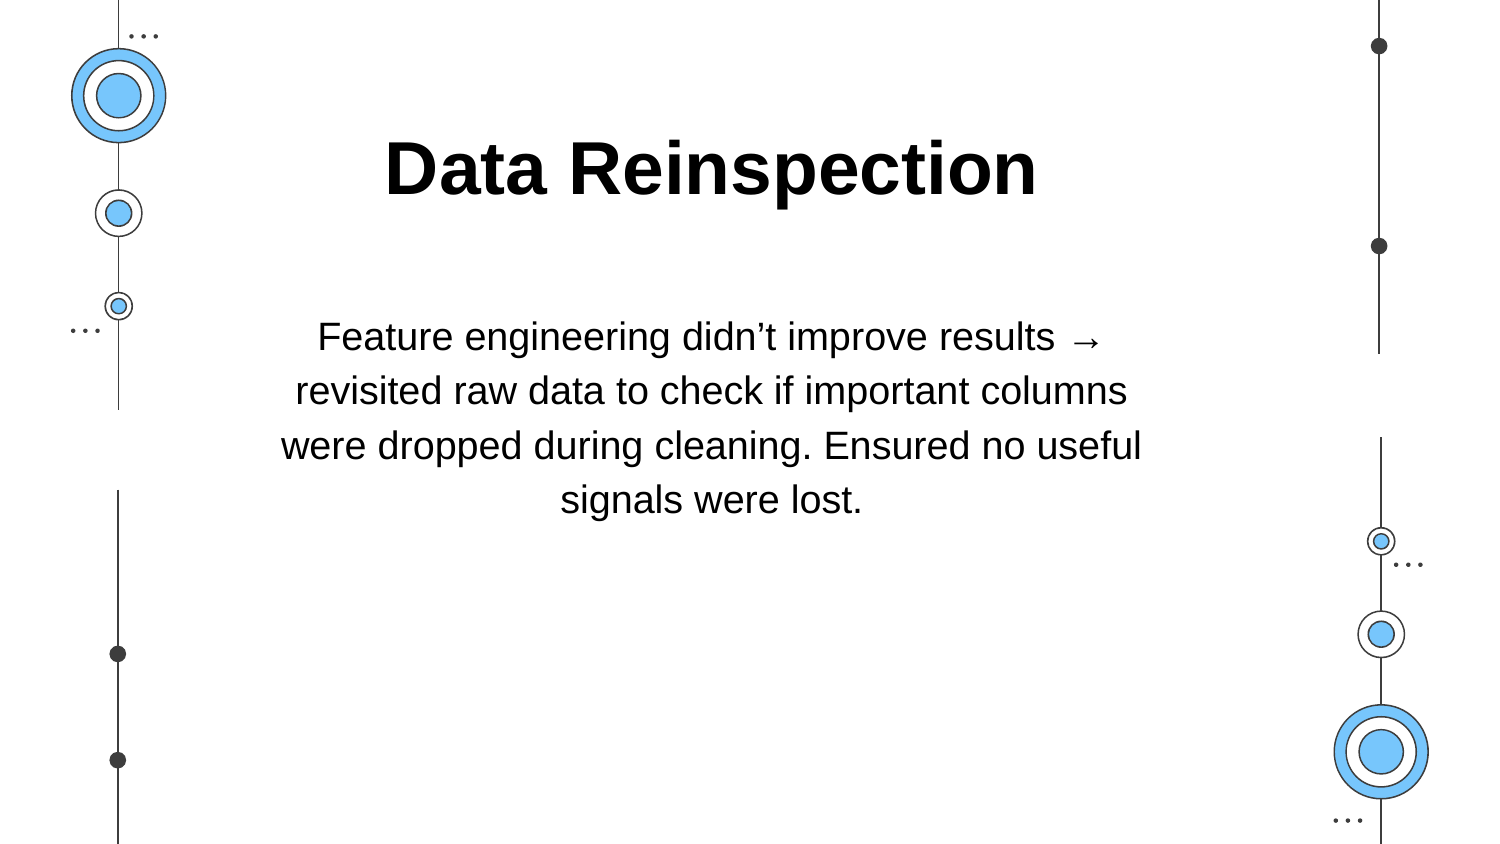

# Data Reinspection

Feature engineering didn’t improve results → revisited raw data to check if important columns were dropped during cleaning. Ensured no useful signals were lost.